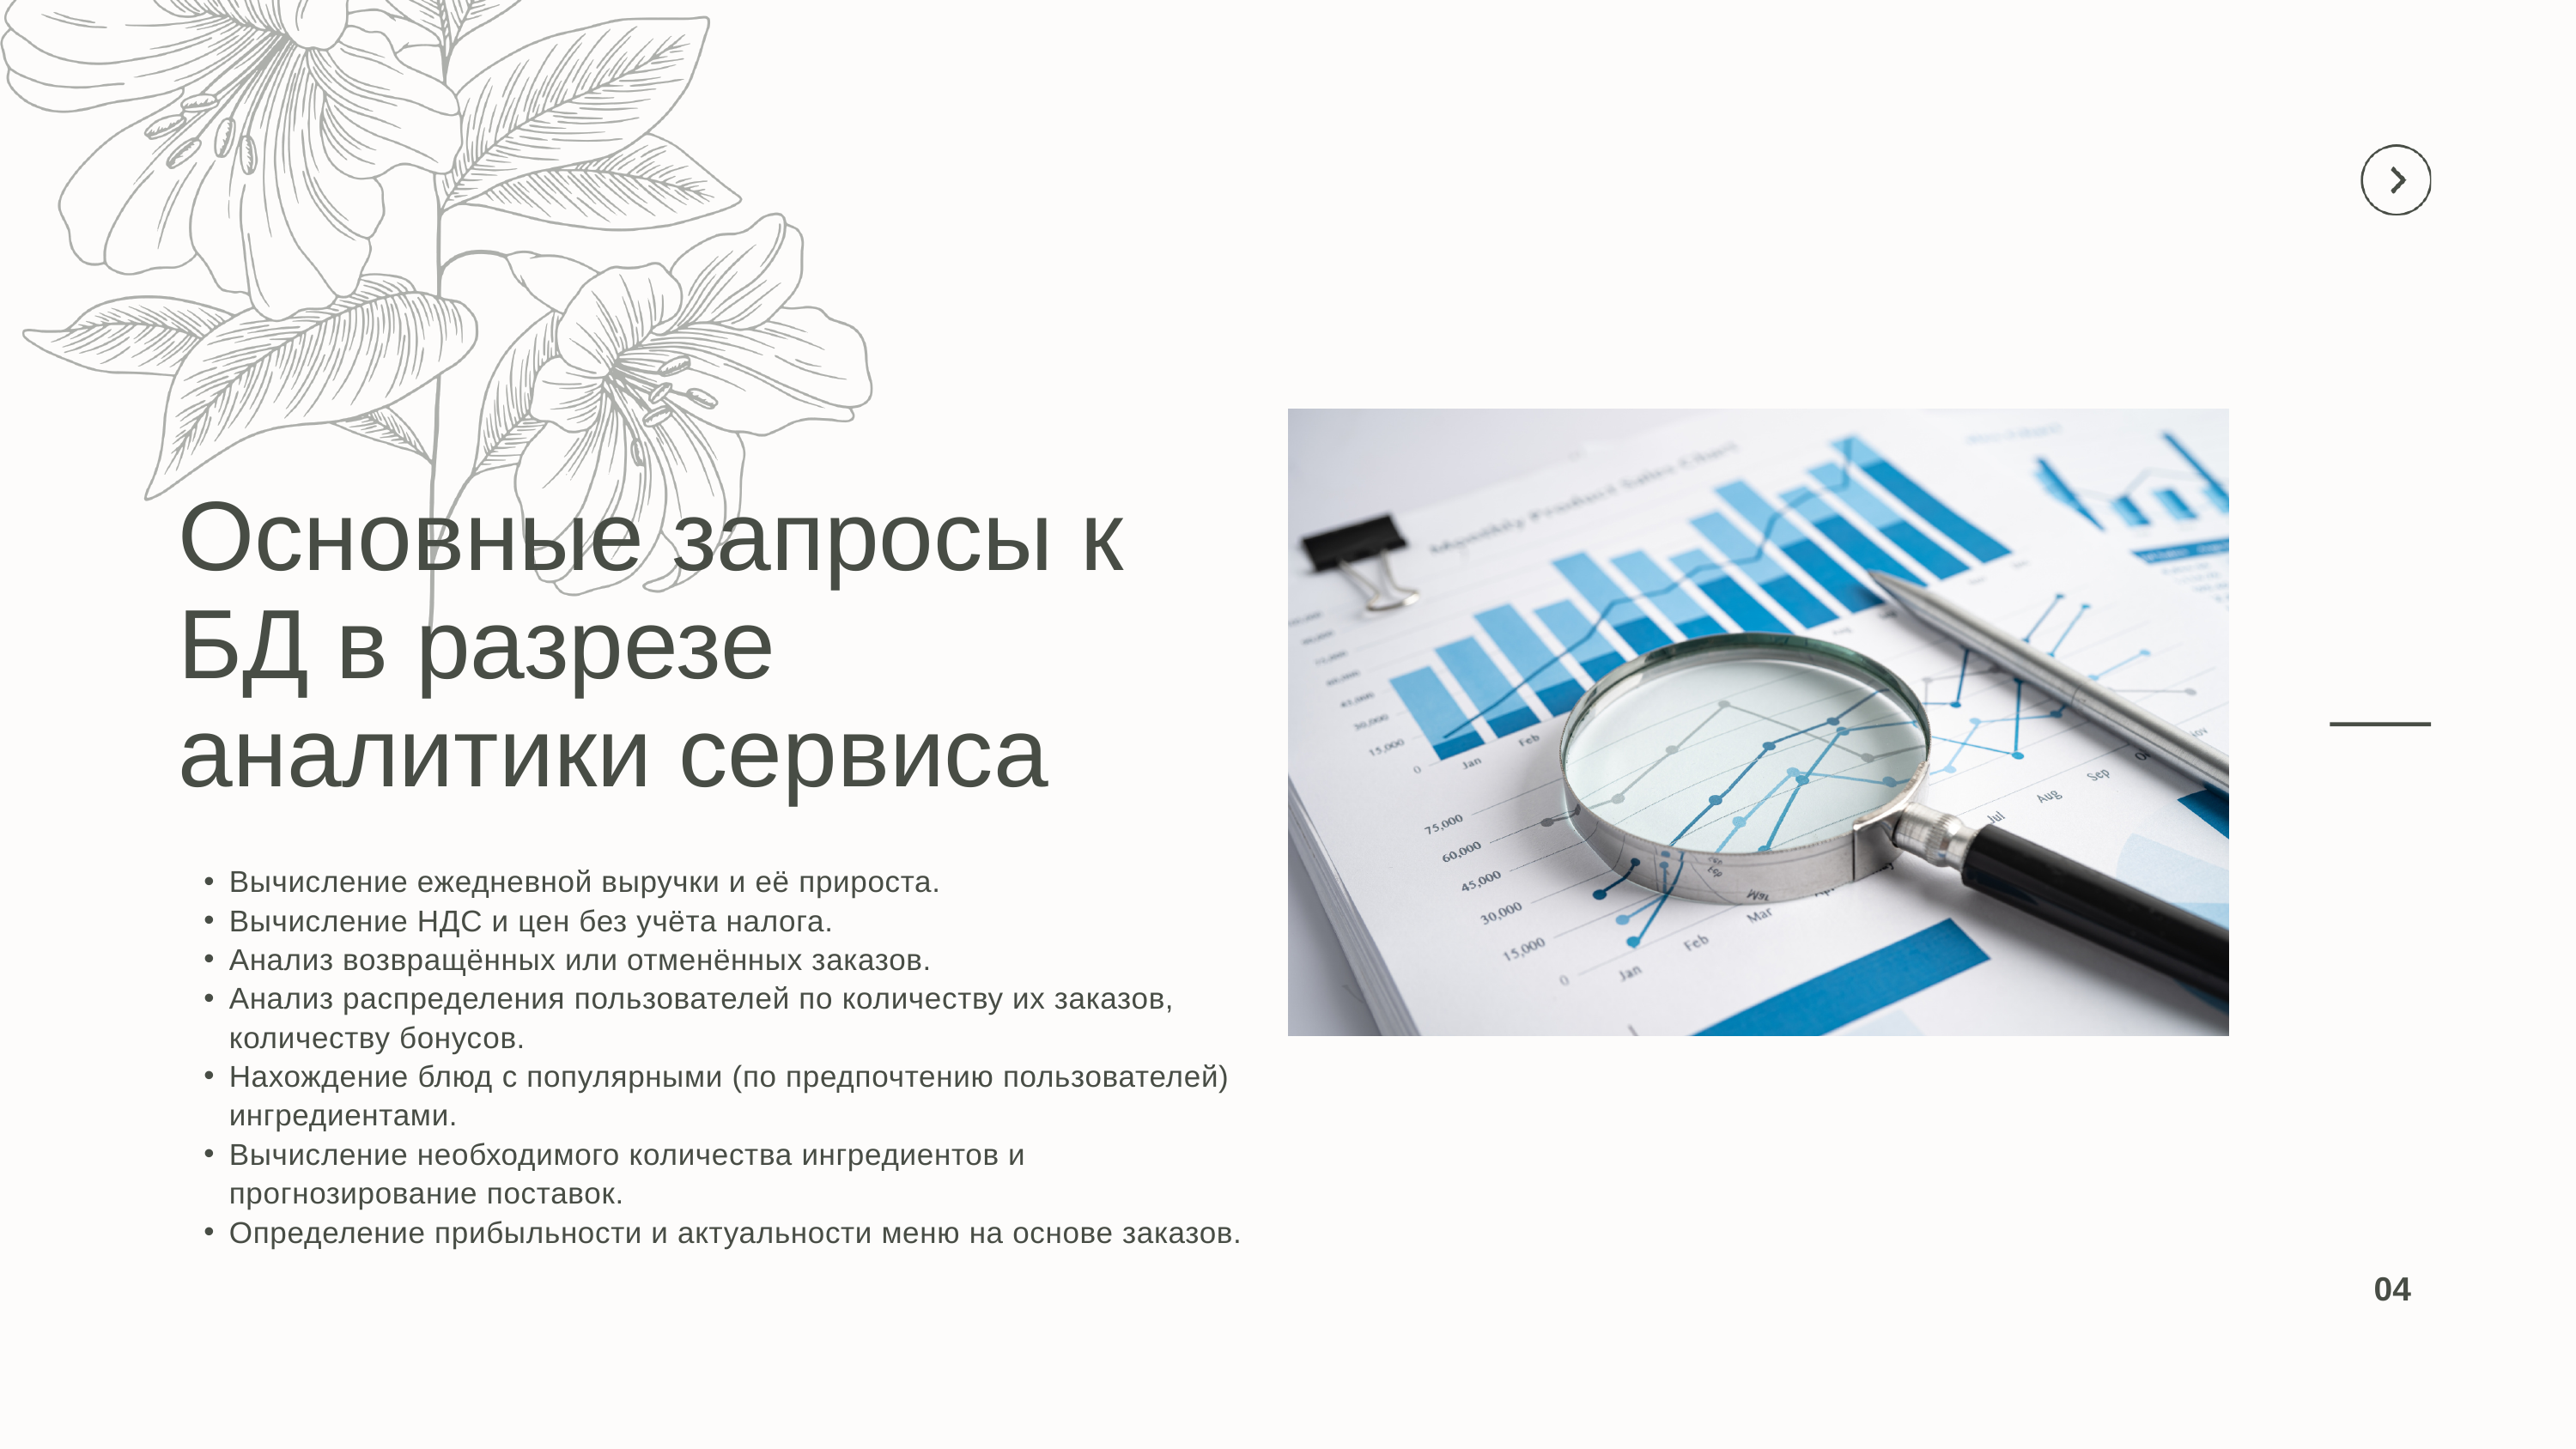

Основные запросы к БД в разрезе аналитики сервиса

Вычисление ежедневной выручки и её прироста.
Вычисление НДС и цен без учёта налога.
Анализ возвращённых или отменённых заказов.
Анализ распределения пользователей по количеству их заказов, количеству бонусов.
Нахождение блюд с популярными (по предпочтению пользователей) ингредиентами.
Вычисление необходимого количества ингредиентов и прогнозирование поставок.
Определение прибыльности и актуальности меню на основе заказов.
04